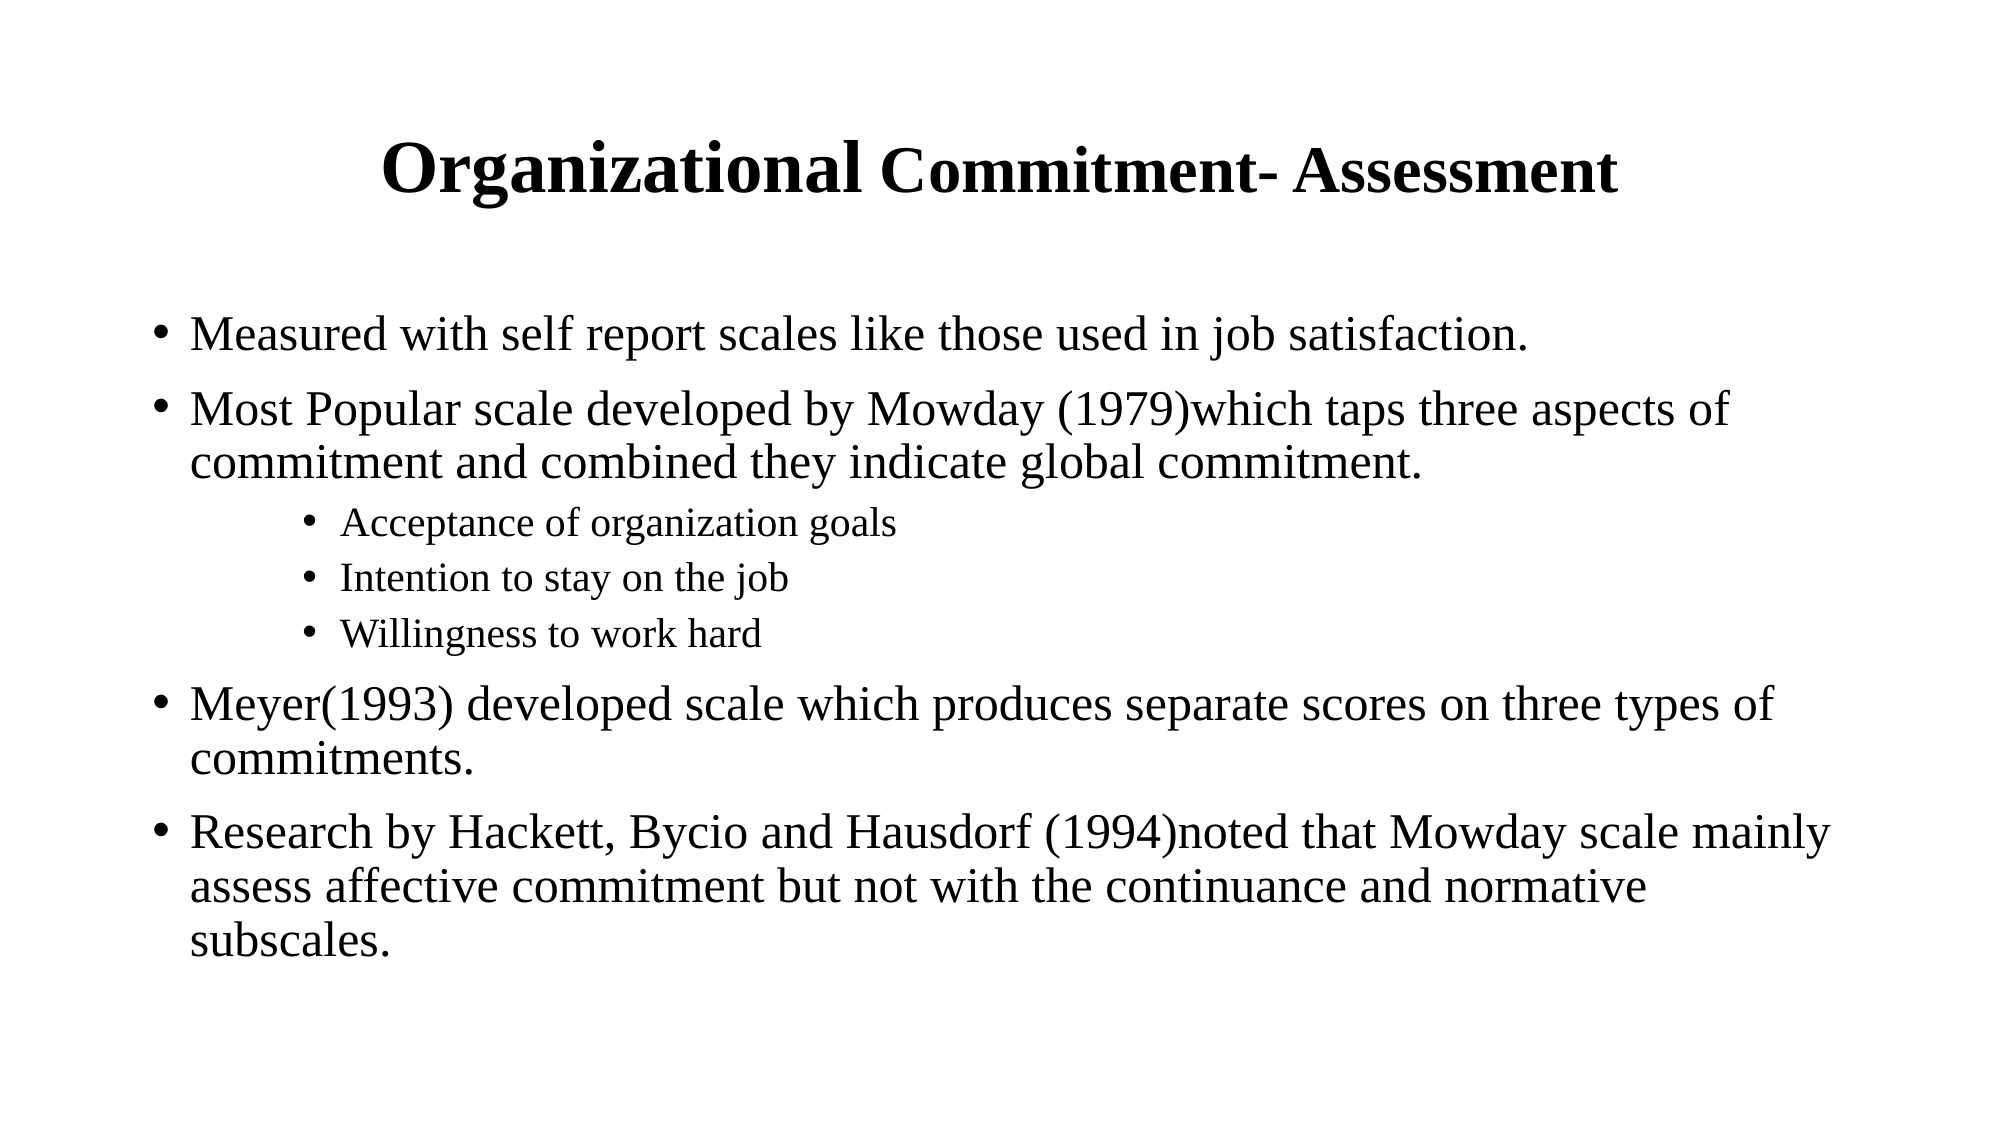

# Organizational Commitment- Assessment
Measured with self report scales like those used in job satisfaction.
Most Popular scale developed by Mowday (1979)which taps three aspects of commitment and combined they indicate global commitment.
Acceptance of organization goals
Intention to stay on the job
Willingness to work hard
Meyer(1993) developed scale which produces separate scores on three types of commitments.
Research by Hackett, Bycio and Hausdorf (1994)noted that Mowday scale mainly assess affective commitment but not with the continuance and normative subscales.